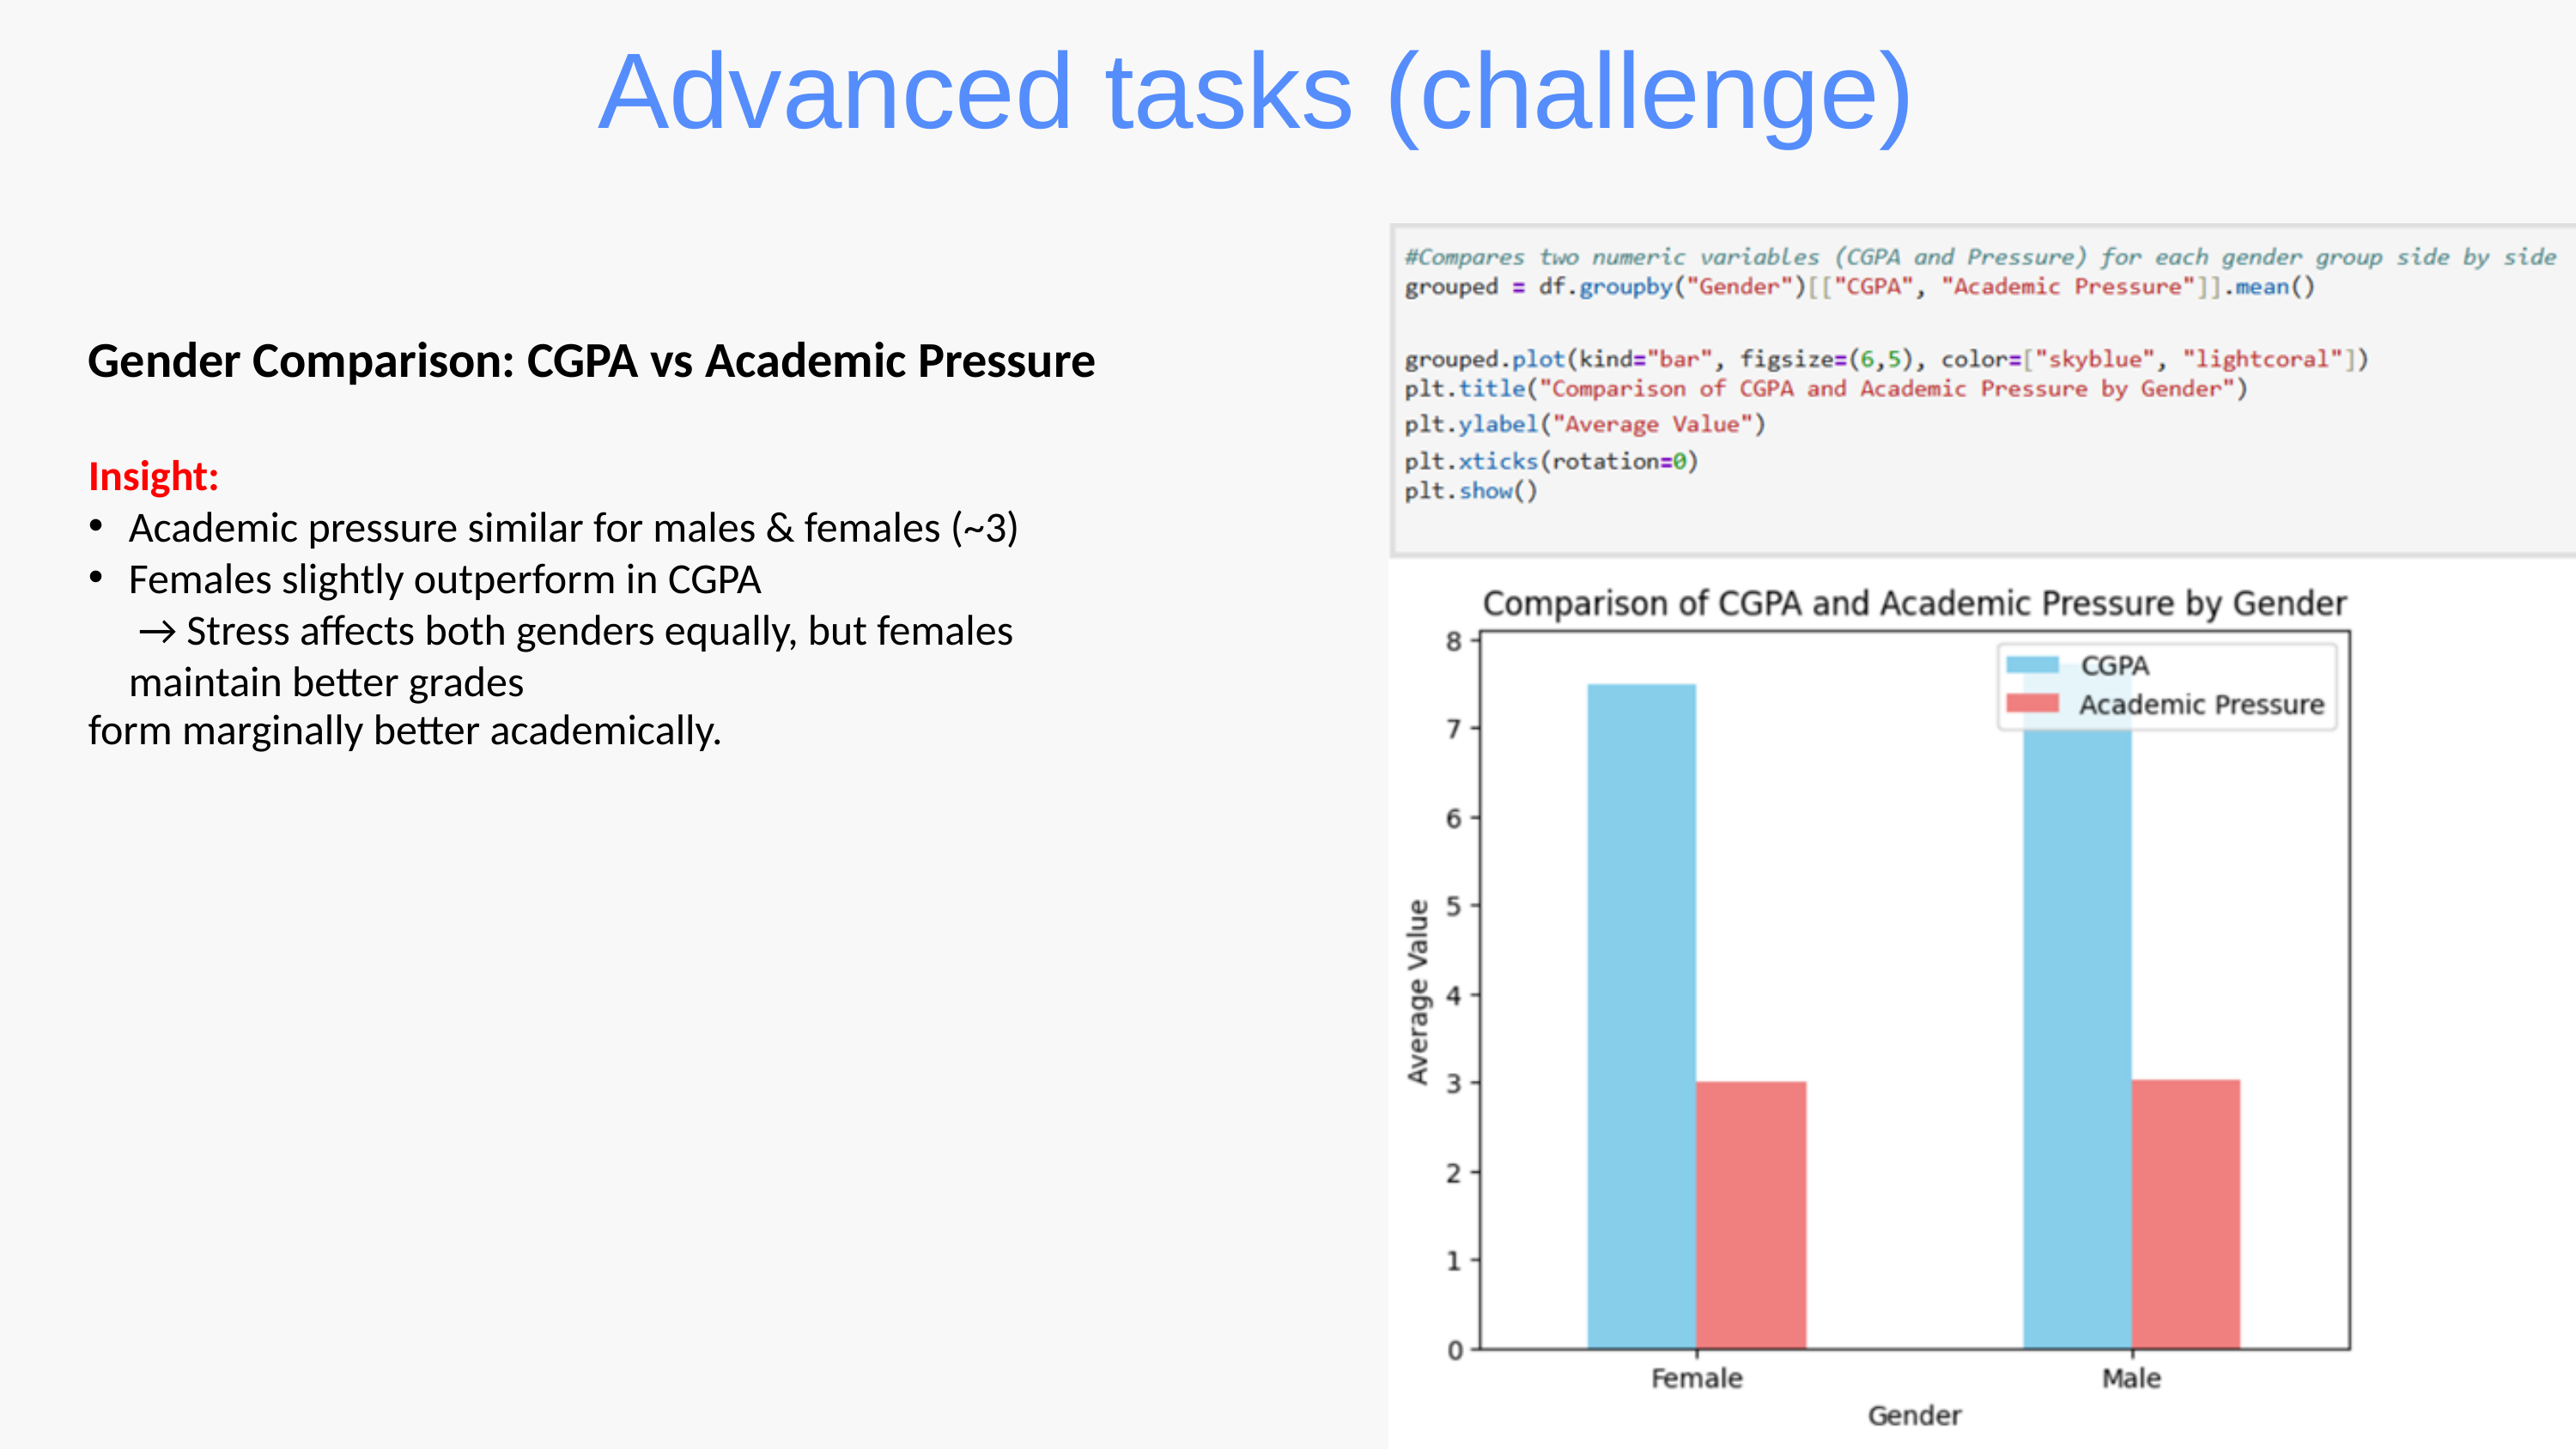

Advanced tasks (challenge)

Gender Comparison: CGPA vs Academic Pressure

Insight:
Academic pressure similar for males & females (~3)
Females slightly outperform in CGPA
 → Stress affects both genders equally, but females maintain better grades
form marginally better academically.